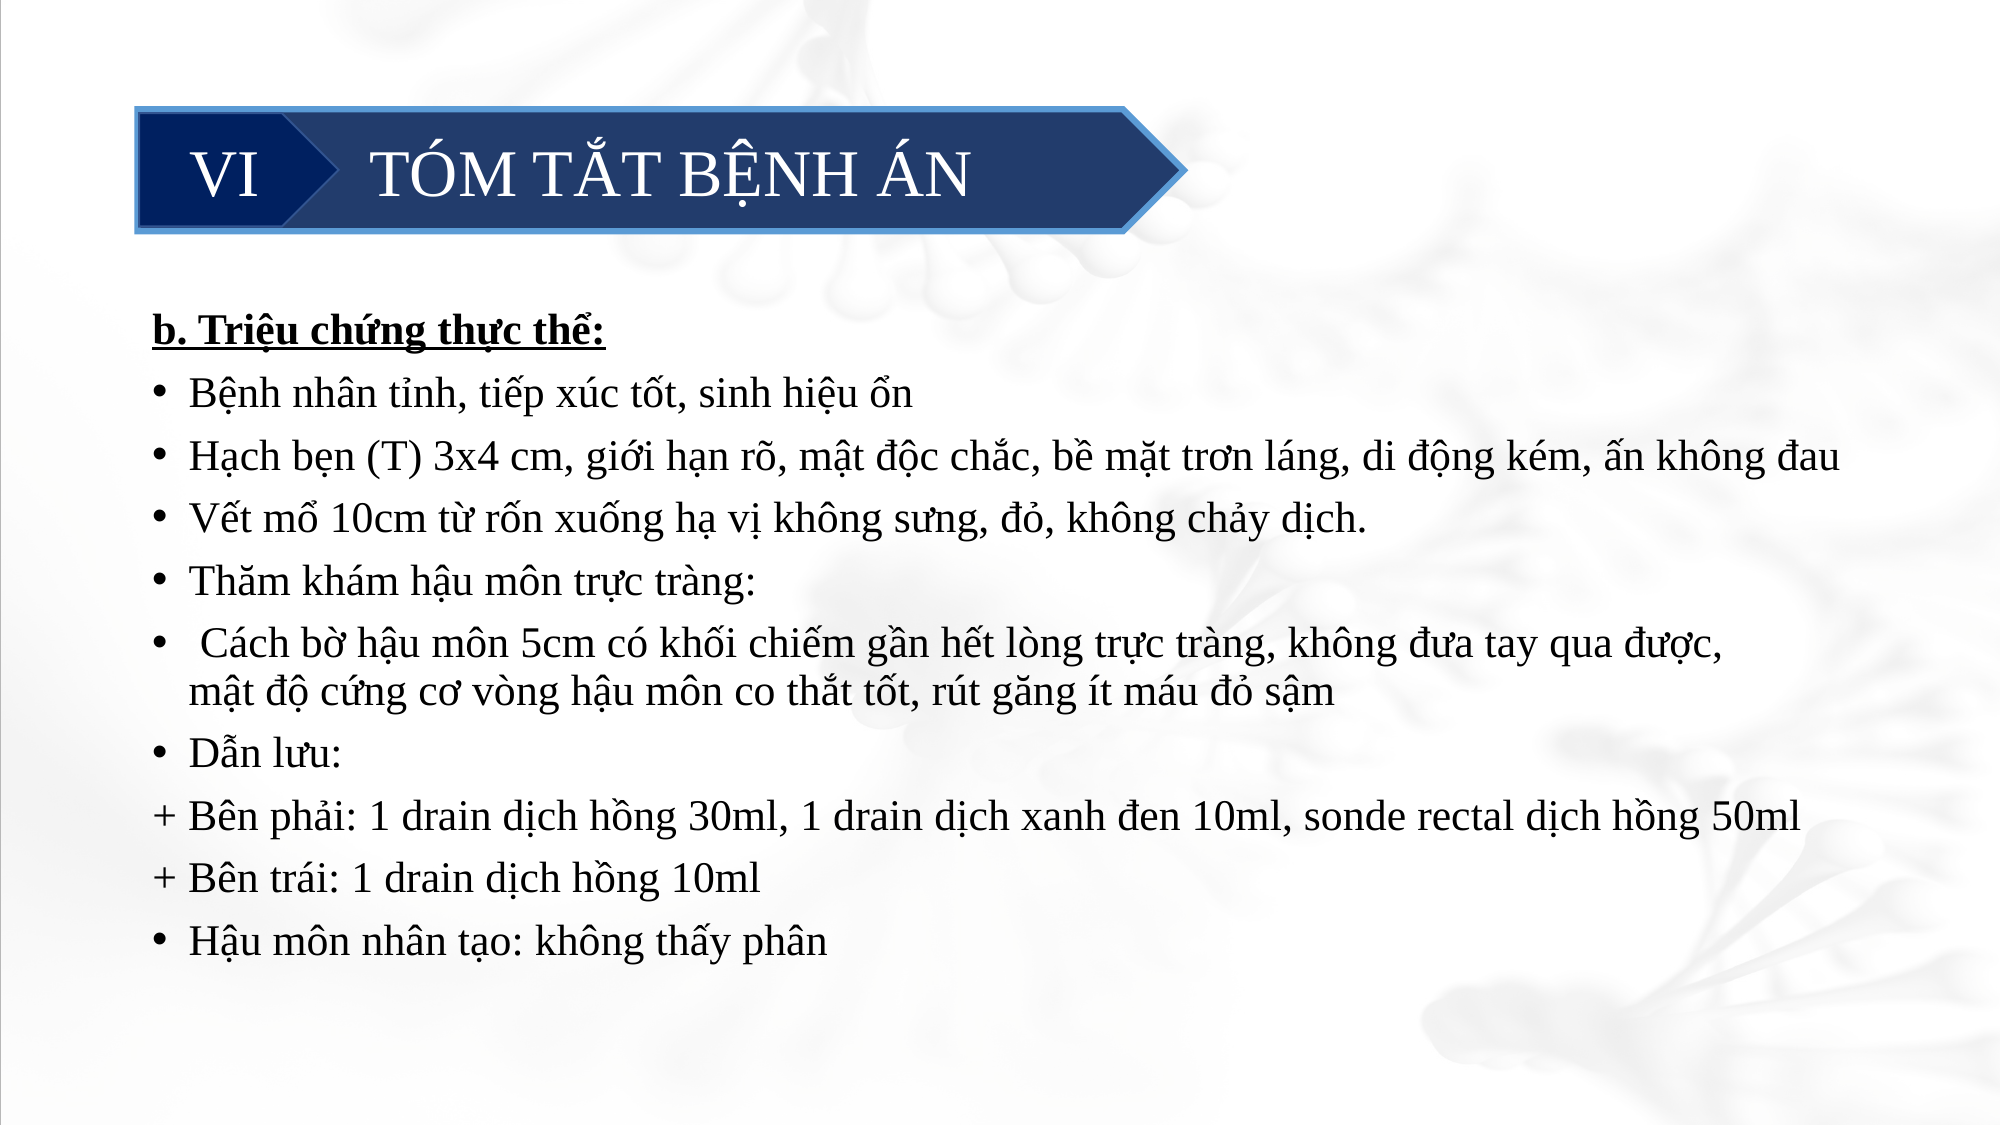

#
	    TÓM TẮT BỆNH ÁN
VI
b. Triệu chứng thực thể:
Bệnh nhân tỉnh, tiếp xúc tốt, sinh hiệu ổn
Hạch bẹn (T) 3x4 cm, giới hạn rõ, mật độc chắc, bề mặt trơn láng, di động kém, ấn không đau
Vết mổ 10cm từ rốn xuống hạ vị không sưng, đỏ, không chảy dịch.
Thăm khám hậu môn trực tràng:
 Cách bờ hậu môn 5cm có khối chiếm gần hết lòng trực tràng, không đưa tay qua được, mật độ cứng cơ vòng hậu môn co thắt tốt, rút găng ít máu đỏ sậm
Dẫn lưu:
+ Bên phải: 1 drain dịch hồng 30ml, 1 drain dịch xanh đen 10ml, sonde rectal dịch hồng 50ml
+ Bên trái: 1 drain dịch hồng 10ml
Hậu môn nhân tạo: không thấy phân